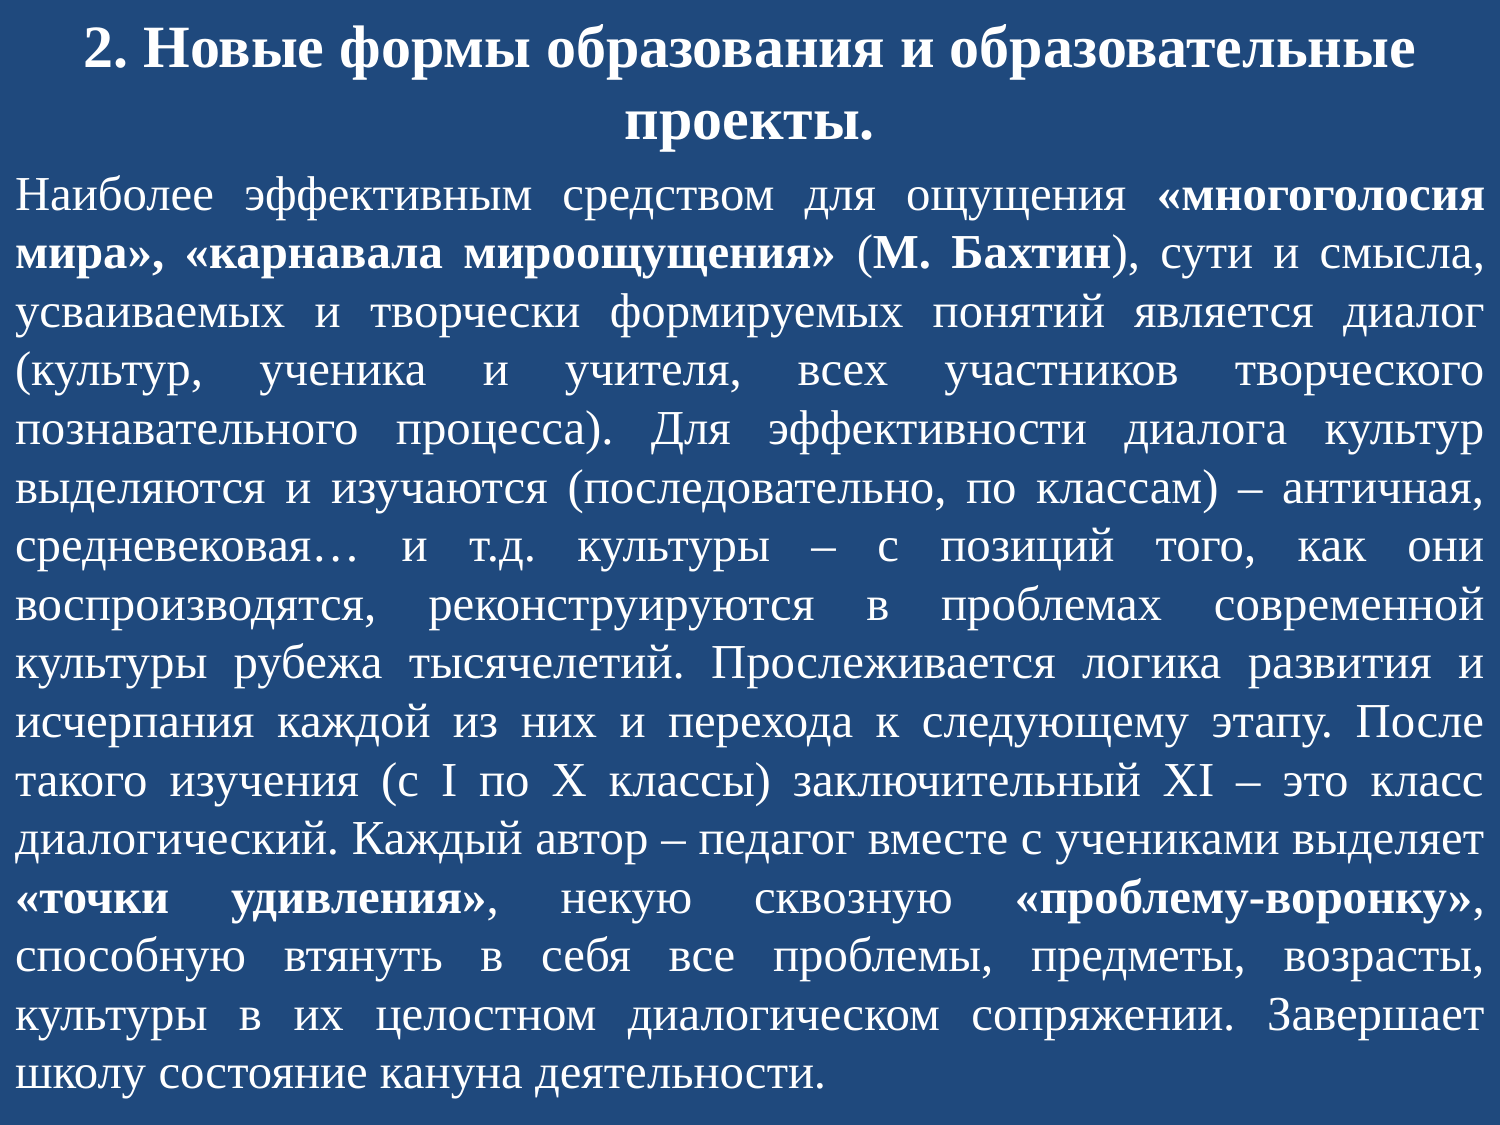

2. Новые формы образования и образовательные проекты.
Наиболее эффективным средством для ощущения «многоголосия мира», «карнавала мироощущения» (М. Бахтин), сути и смысла, усваиваемых и творчески формируемых понятий является диалог (культур, ученика и учителя, всех участников творческого познавательного процесса). Для эффективности диалога культур выделяются и изучаются (последовательно, по классам) – античная, средневековая… и т.д. культуры – с позиций того, как они воспроизводятся, реконструируются в проблемах современной культуры рубежа тысячелетий. Прослеживается логика развития и исчерпания каждой из них и перехода к следующему этапу. После такого изучения (с I по X классы) заключительный XI – это класс диалогический. Каждый автор – педагог вместе с учениками выделяет «точки удивления», некую сквозную «проблему-воронку», способную втянуть в себя все проблемы, предметы, возрасты, культуры в их целостном диалогическом сопряжении. Завершает школу состояние кануна деятельности.